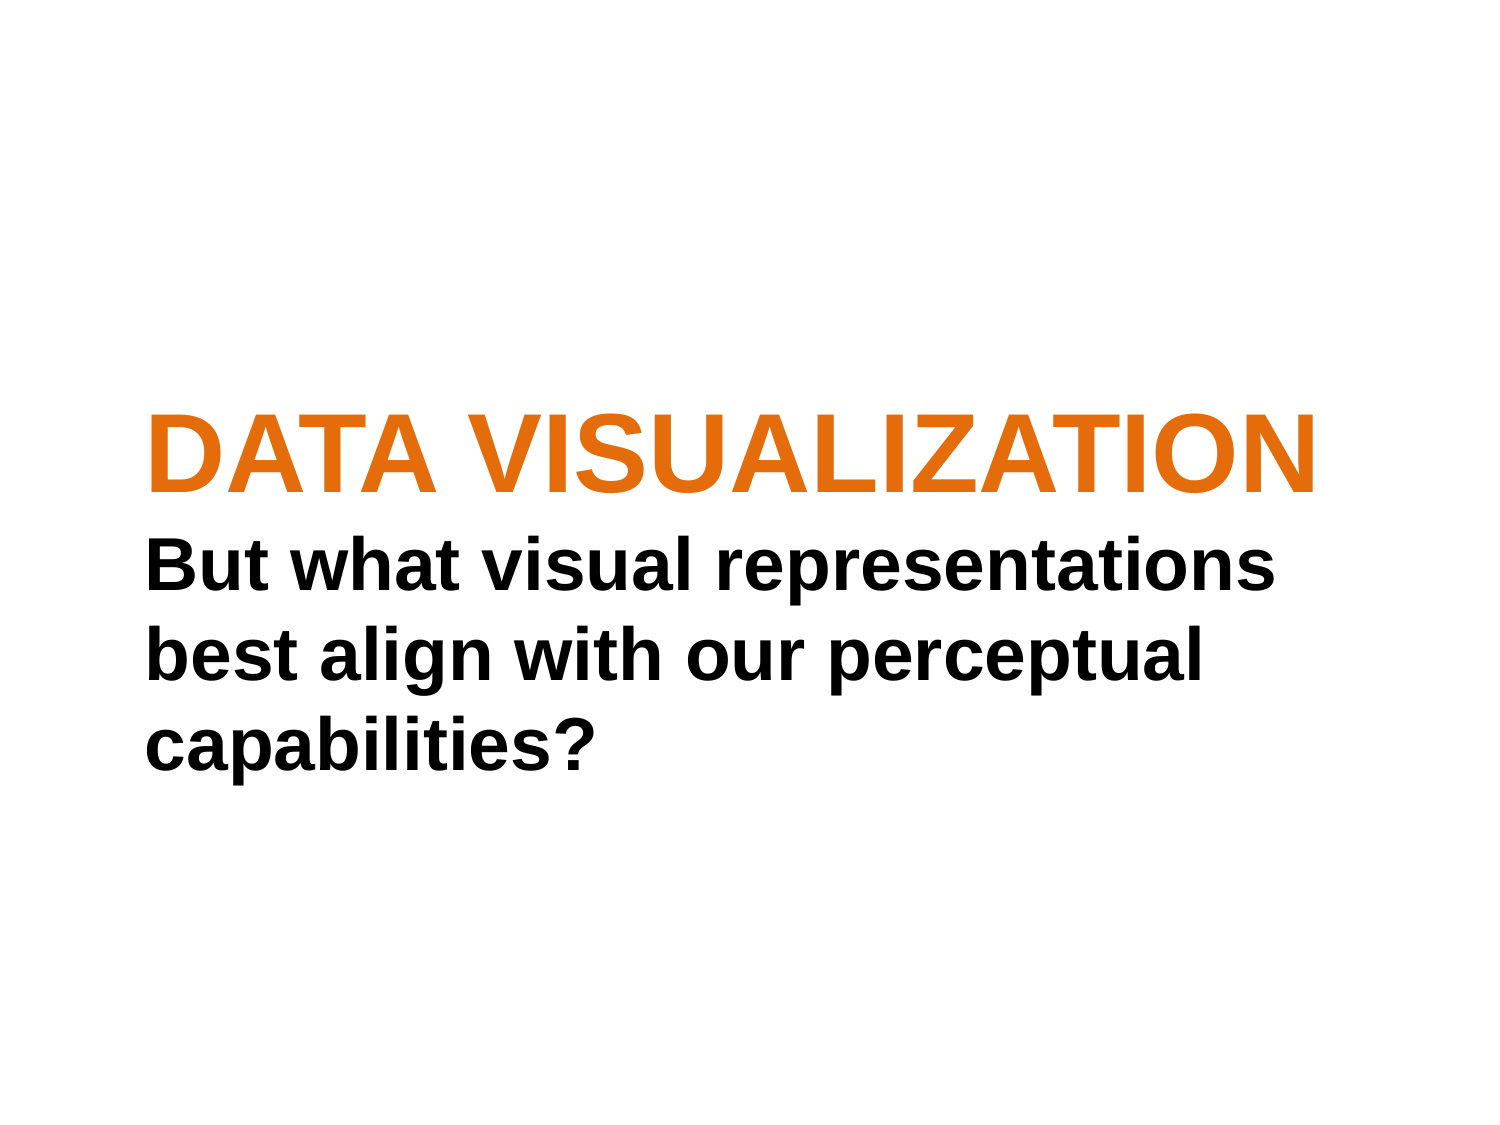

DATA VISUALIZATION
But what visual representations best align with our perceptual capabilities?